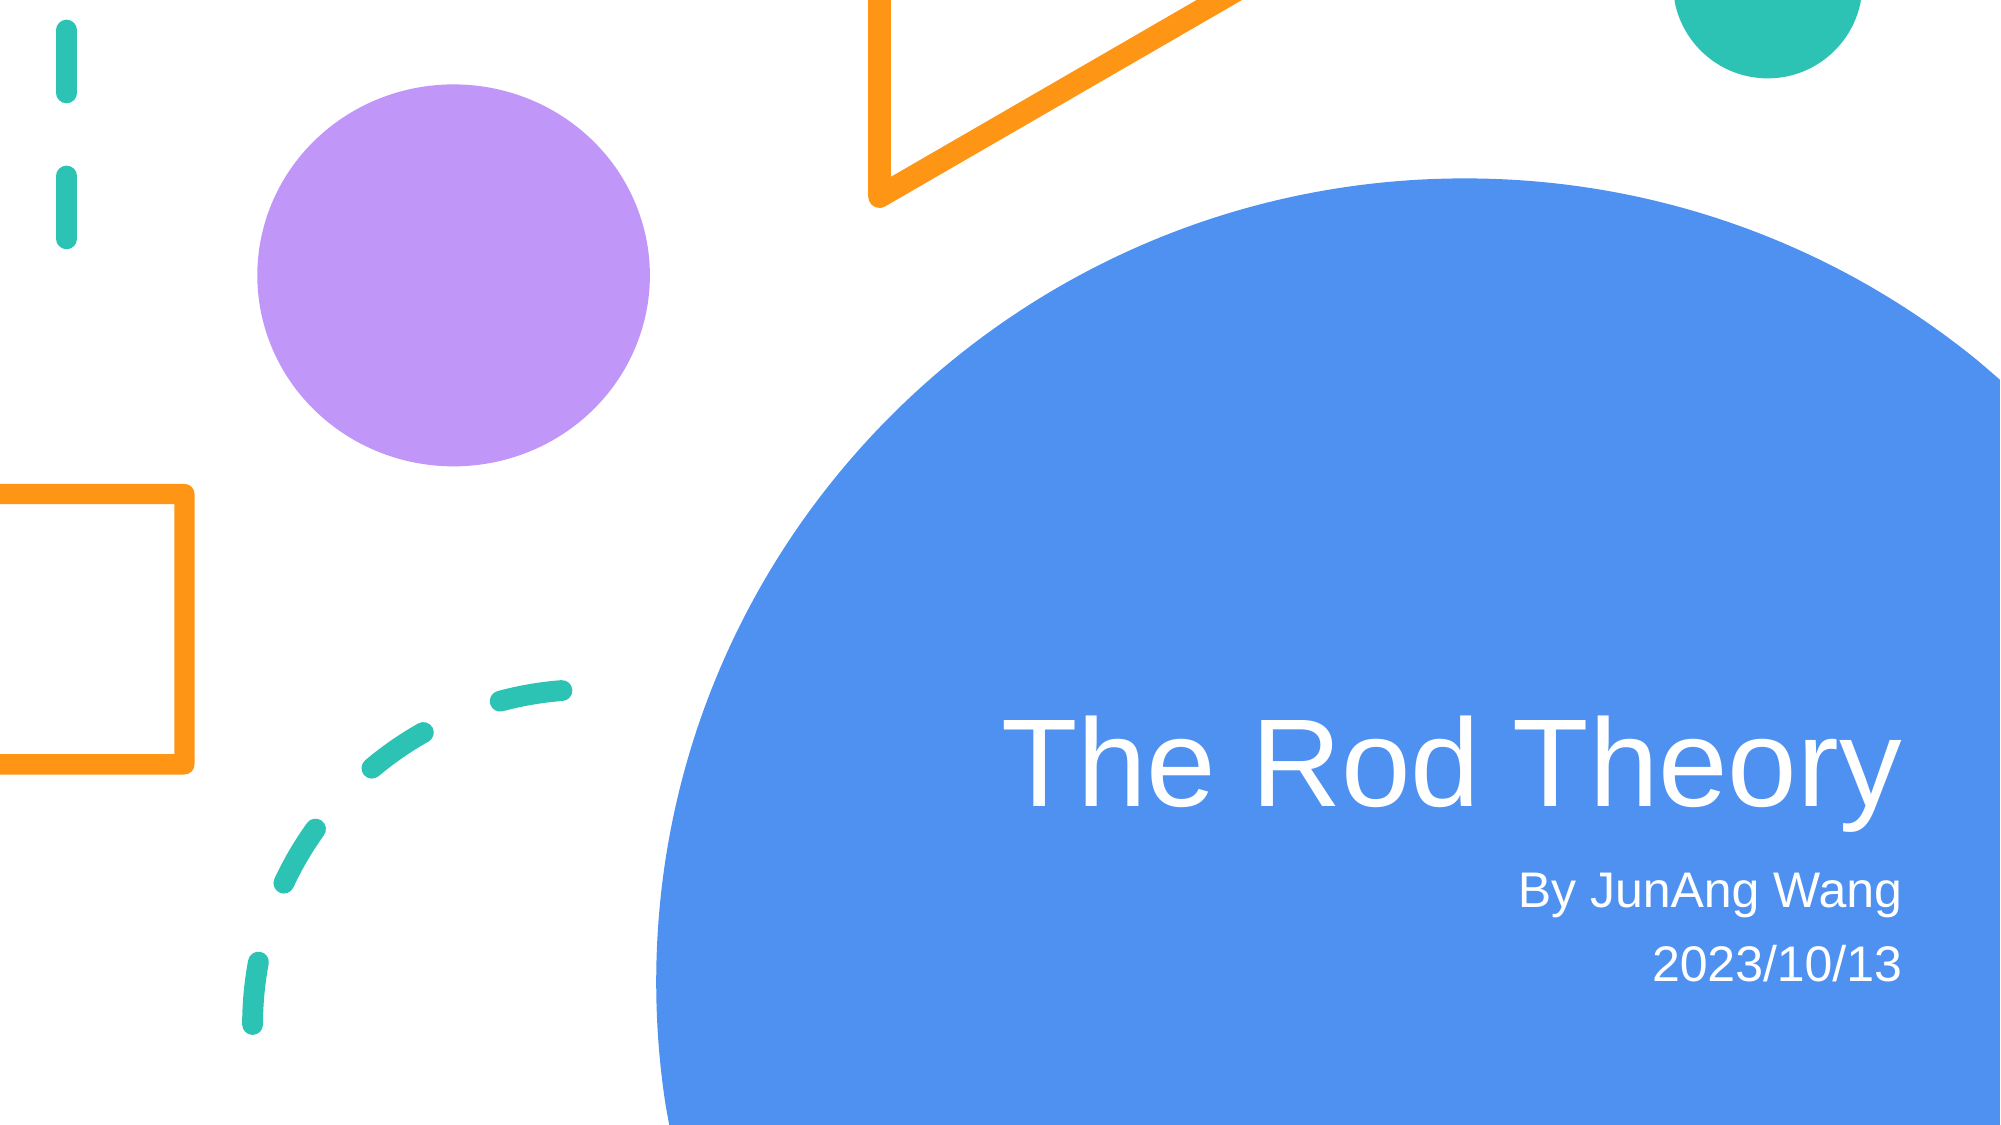

# The Rod Theory
By JunAng Wang
2023/10/13